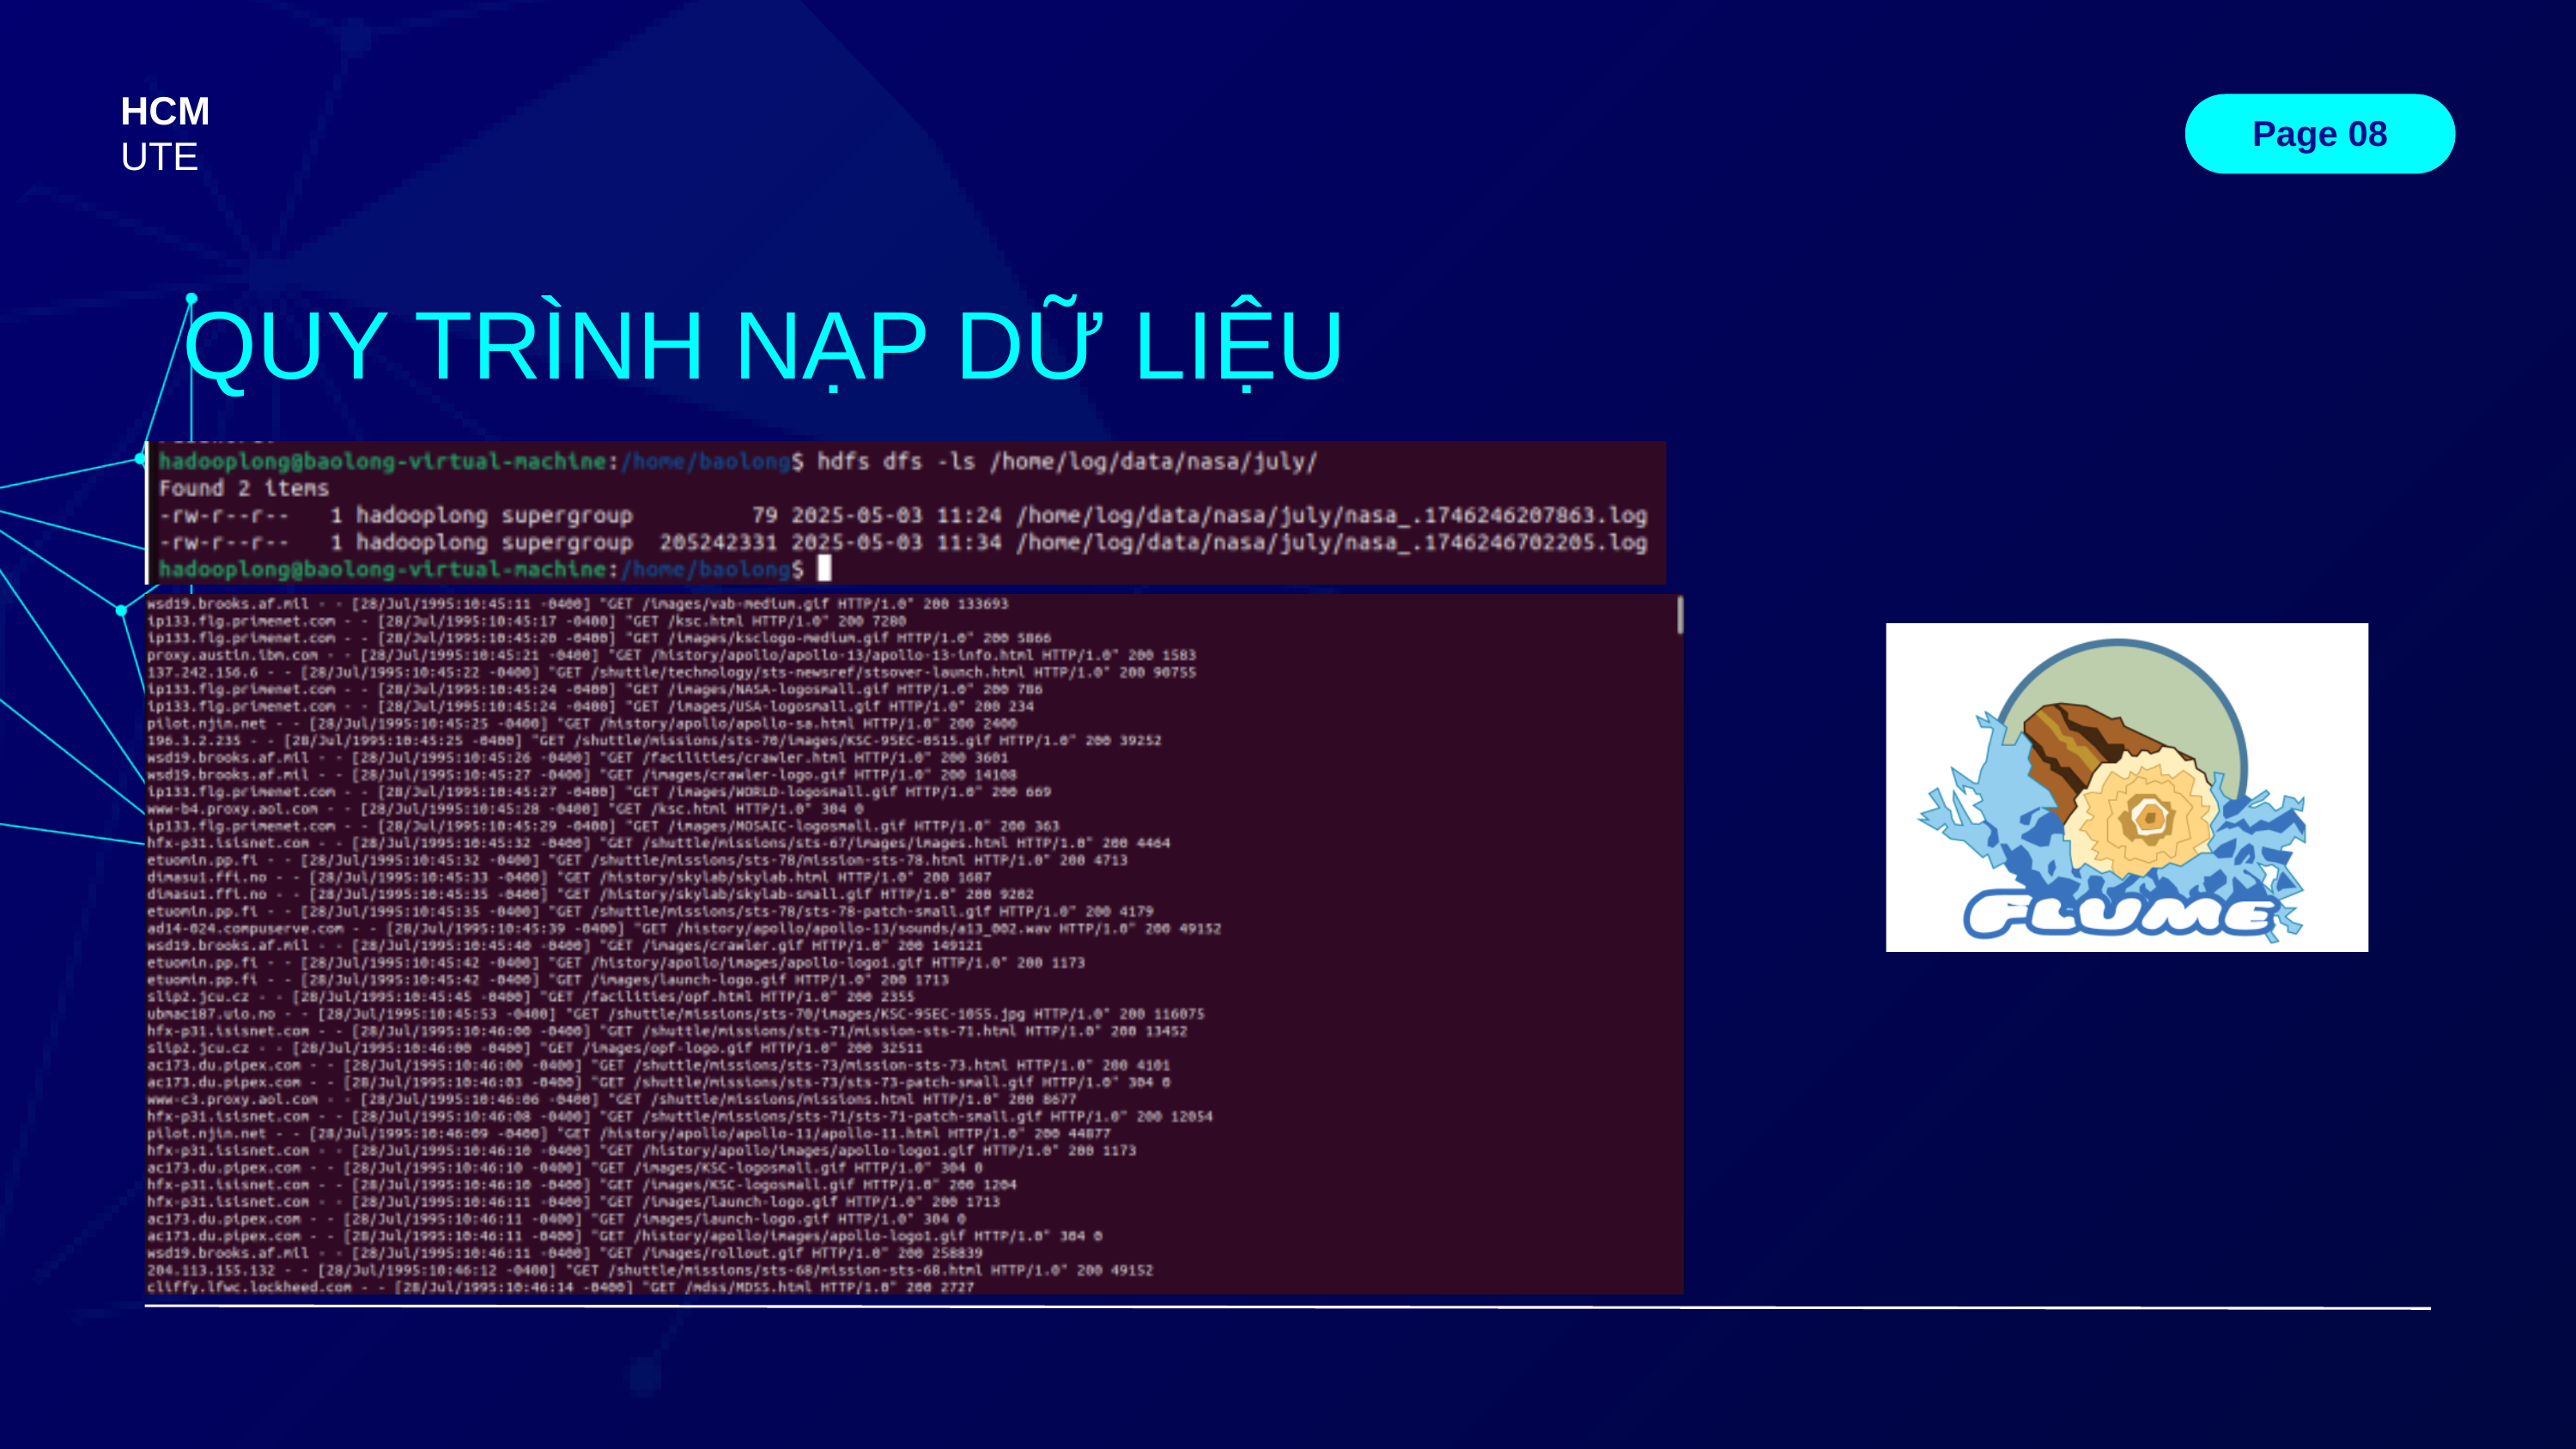

HCM

Page 08
UTE

QUY TRÌNH NẠP DỮ LIỆU